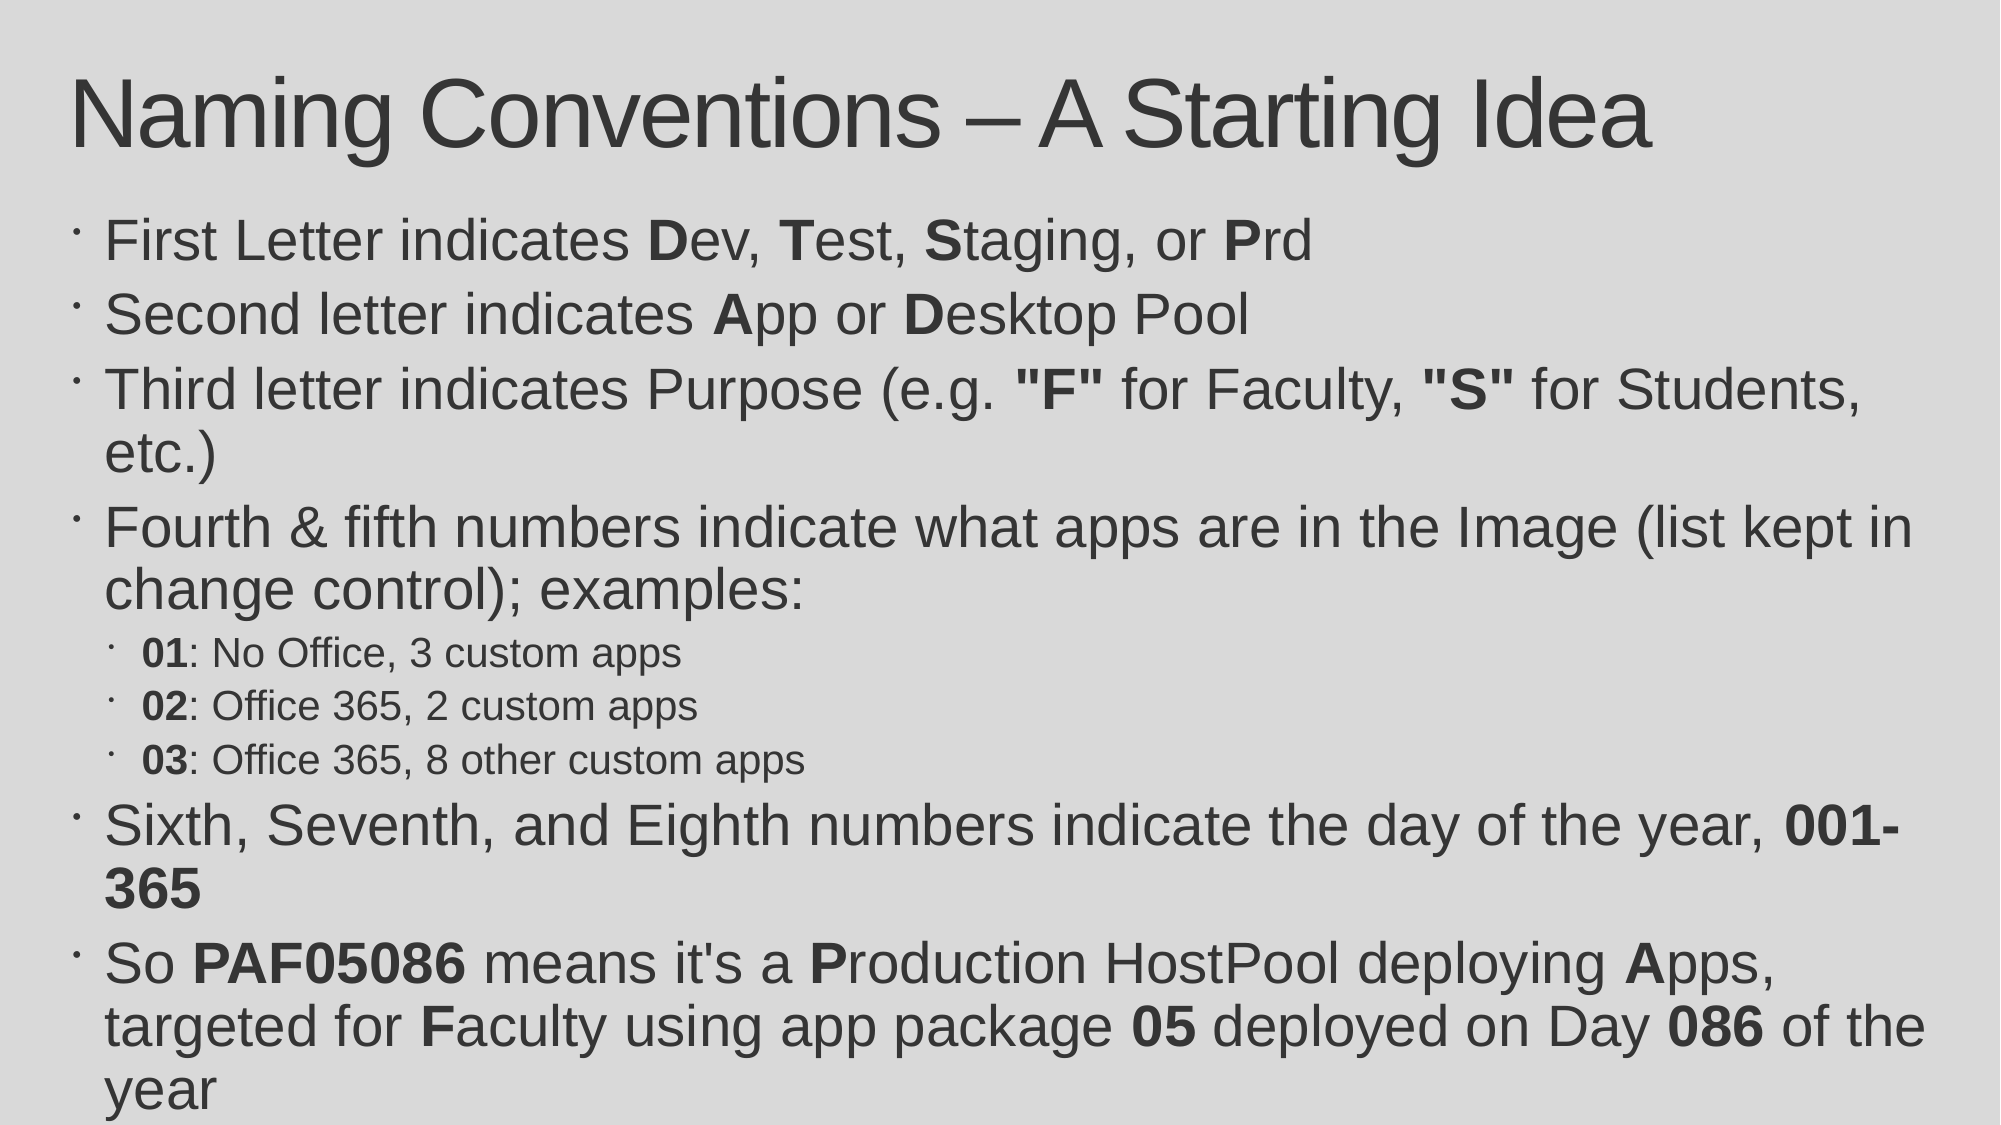

# Naming Conventions – A Starting Idea
First Letter indicates Dev, Test, Staging, or Prd
Second letter indicates App or Desktop Pool
Third letter indicates Purpose (e.g. "F" for Faculty, "S" for Students, etc.)
Fourth & fifth numbers indicate what apps are in the Image (list kept in change control); examples:
01: No Office, 3 custom apps
02: Office 365, 2 custom apps
03: Office 365, 8 other custom apps
Sixth, Seventh, and Eighth numbers indicate the day of the year, 001-365
So PAF05086 means it's a Production HostPool deploying Apps, targeted for Faculty using app package 05 deployed on Day 086 of the year